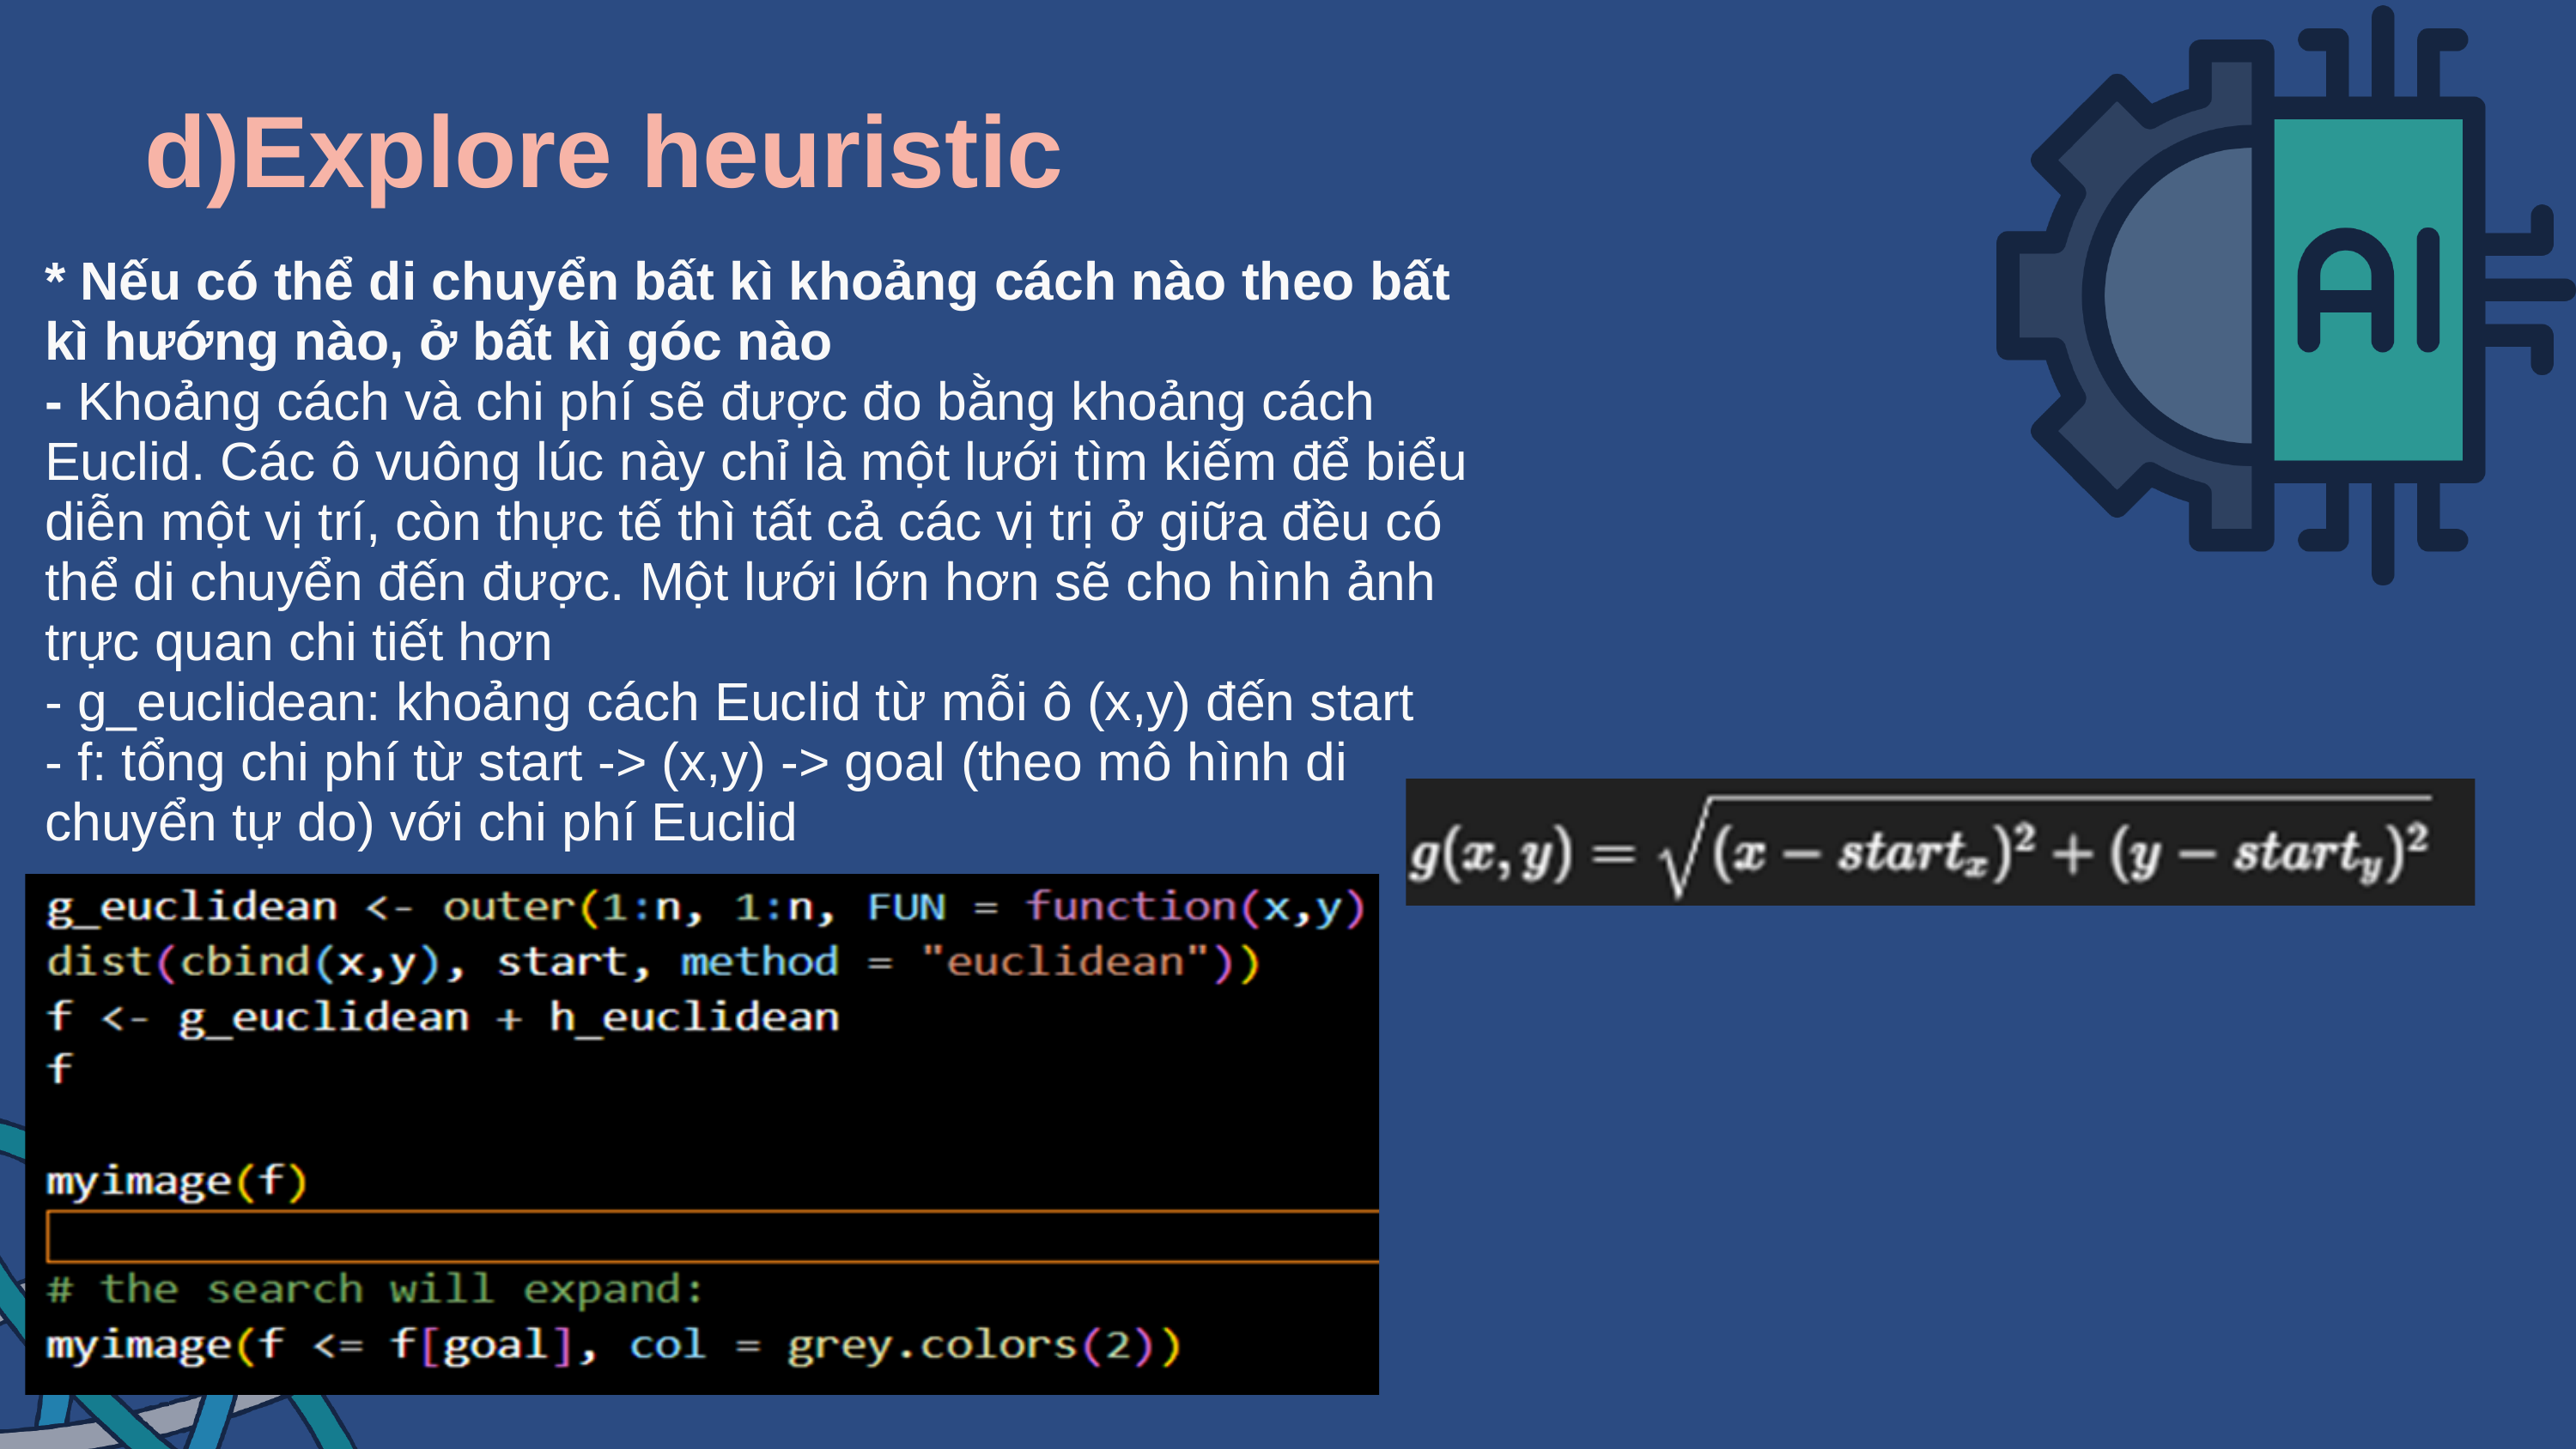

d)Explore heuristic

* Nếu có thể di chuyển bất kì khoảng cách nào theo bất kì hướng nào, ở bất kì góc nào
- Khoảng cách và chi phí sẽ được đo bằng khoảng cách Euclid. Các ô vuông lúc này chỉ là một lưới tìm kiếm để biểu diễn một vị trí, còn thực tế thì tất cả các vị trị ở giữa đều có thể di chuyển đến được. Một lưới lớn hơn sẽ cho hình ảnh trực quan chi tiết hơn
- g_euclidean: khoảng cách Euclid từ mỗi ô (x,y) đến start
- f: tổng chi phí từ start -> (x,y) -> goal (theo mô hình di chuyển tự do) với chi phí Euclid